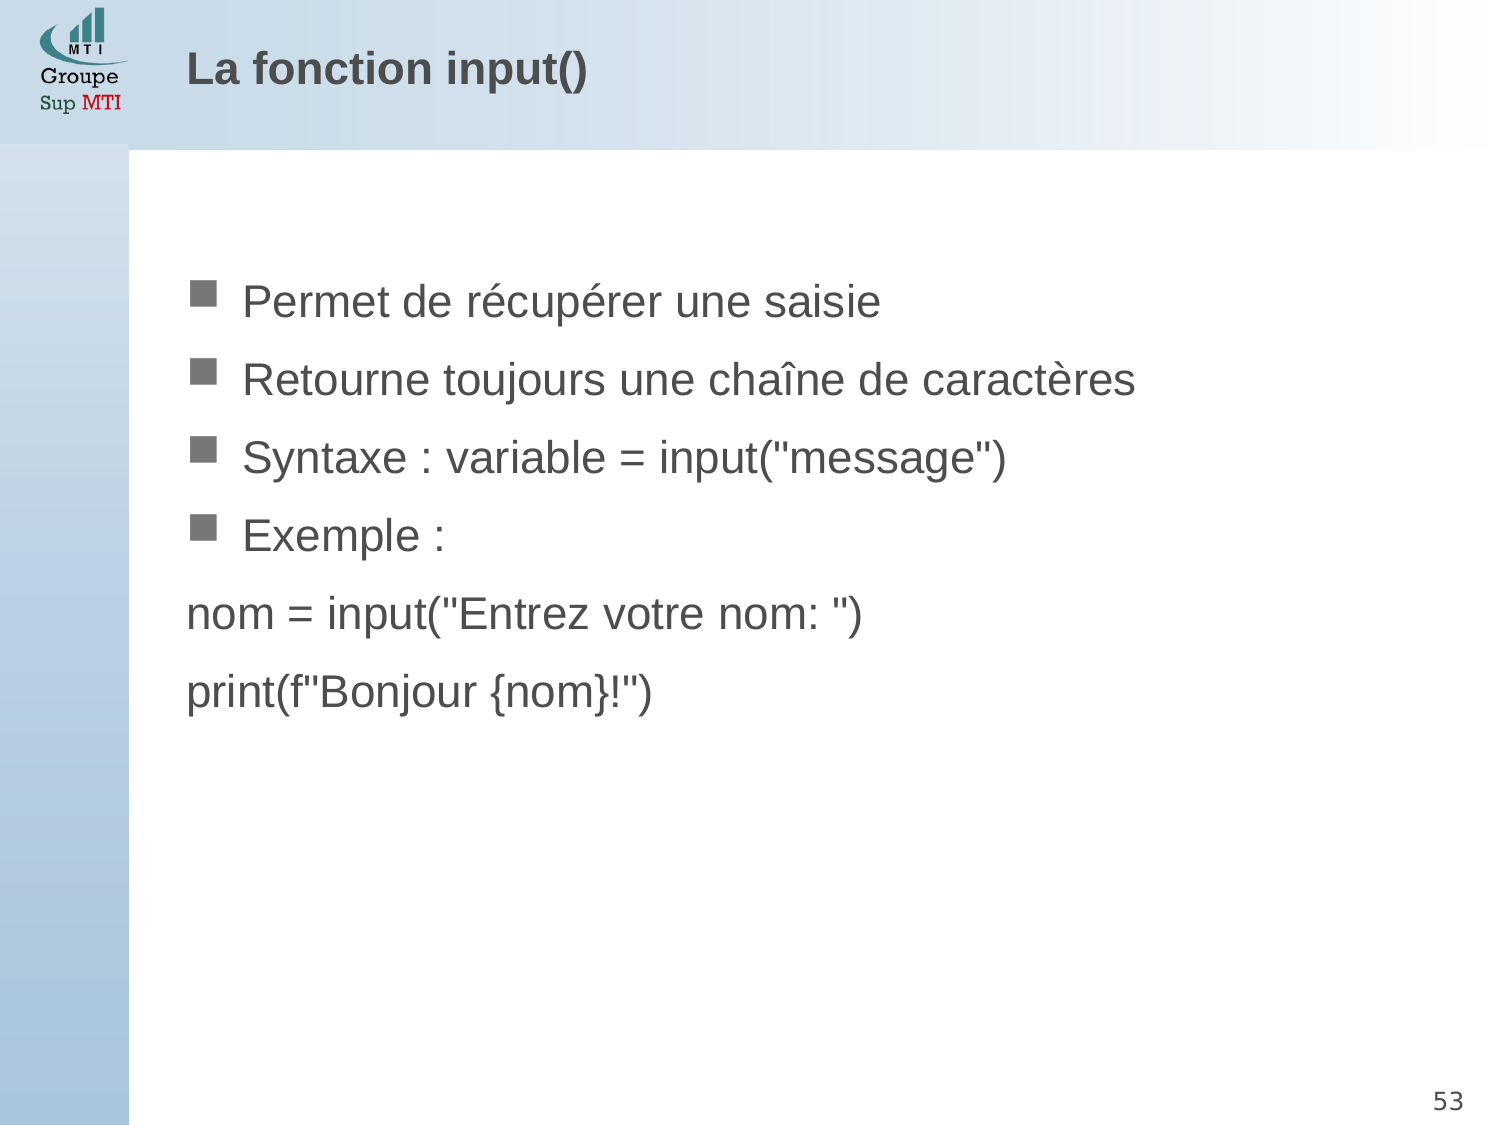

La fonction input()

Permet de récupérer une saisie
Retourne toujours une chaîne de caractères
Syntaxe : variable = input("message")
Exemple :
nom = input("Entrez votre nom: ")
print(f"Bonjour {nom}!")